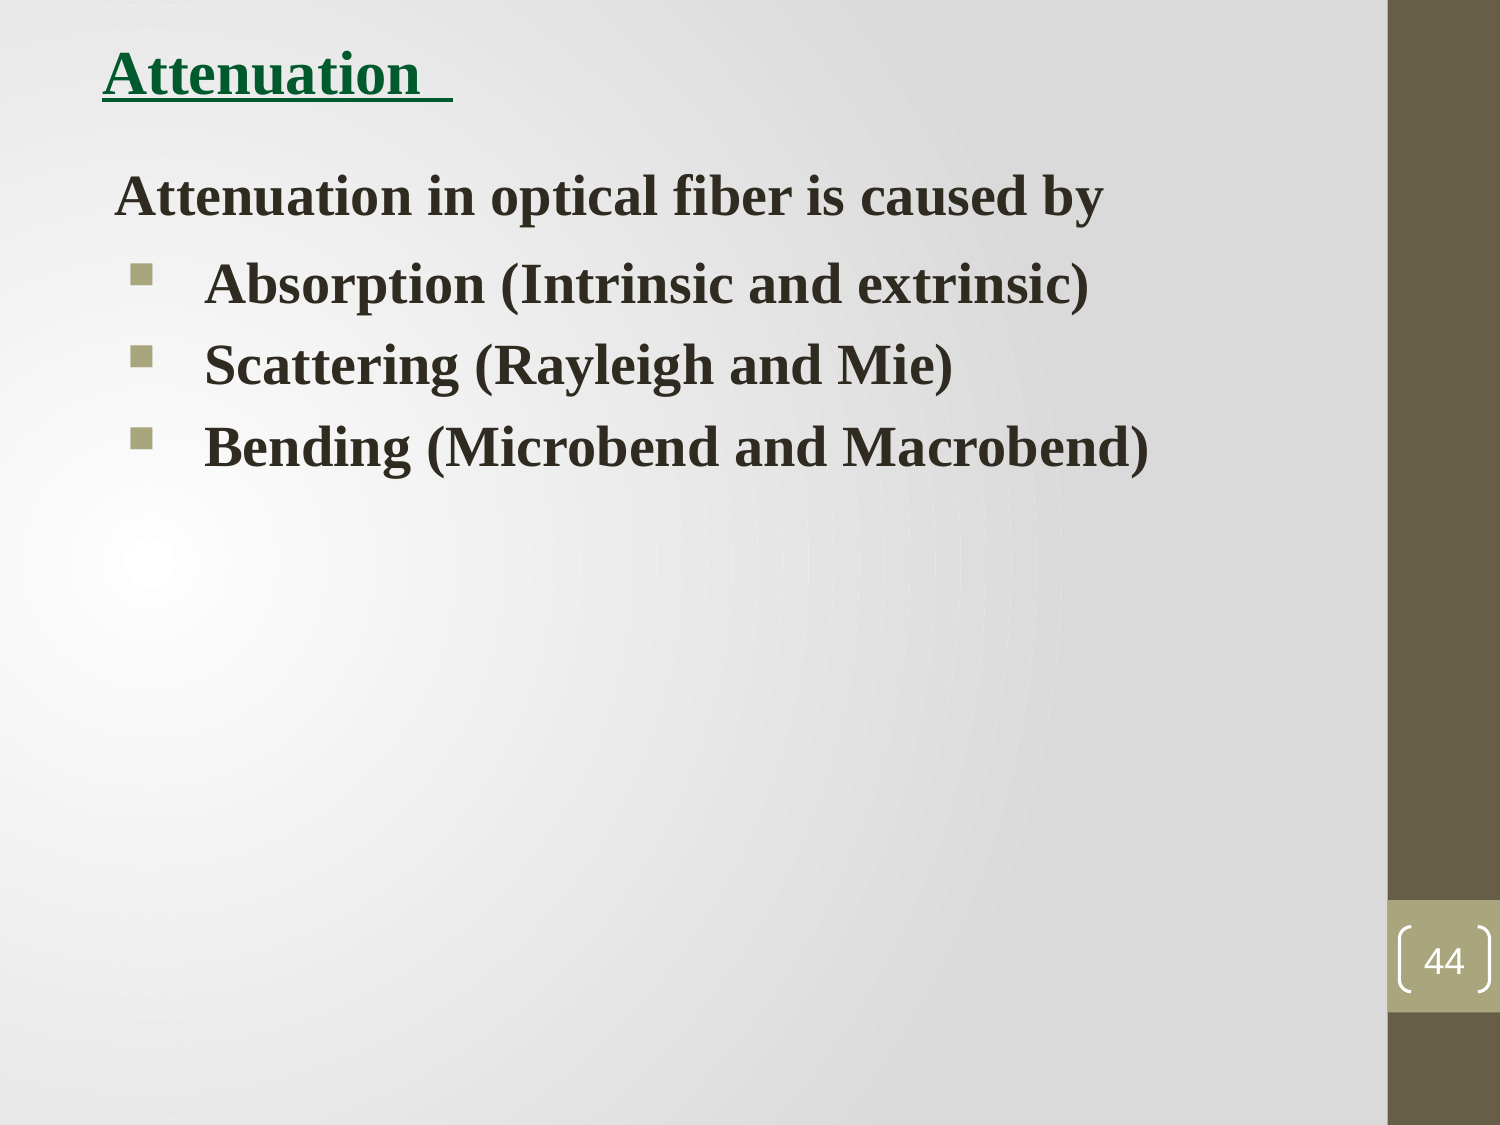

Attenuation
Attenuation in optical fiber is caused by
Absorption (Intrinsic and extrinsic)
Scattering (Rayleigh and Mie)
Bending (Microbend and Macrobend)

44